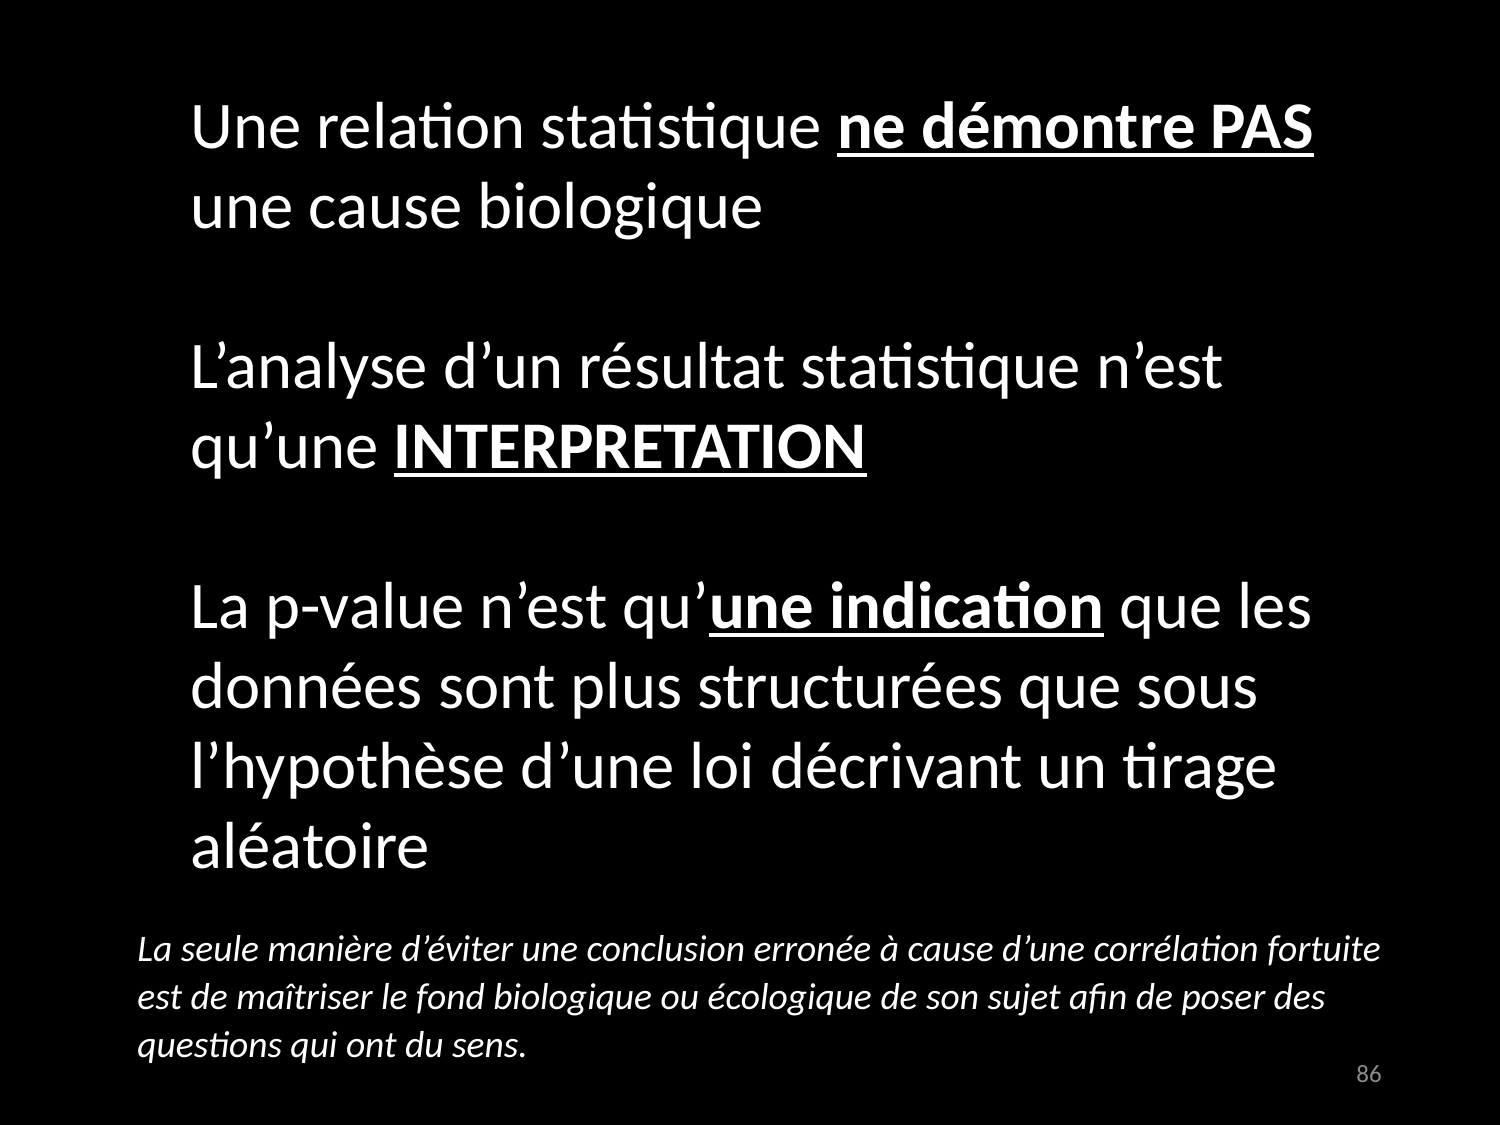

Une relation statistique ne démontre PAS une cause biologique

L’analyse d’un résultat statistique n’est qu’une INTERPRETATION

La p-value n’est qu’une indication que les données sont plus structurées que sous l’hypothèse d’une loi décrivant un tirage aléatoire
La seule manière d’éviter une conclusion erronée à cause d’une corrélation fortuite est de maîtriser le fond biologique ou écologique de son sujet afin de poser des questions qui ont du sens.
86